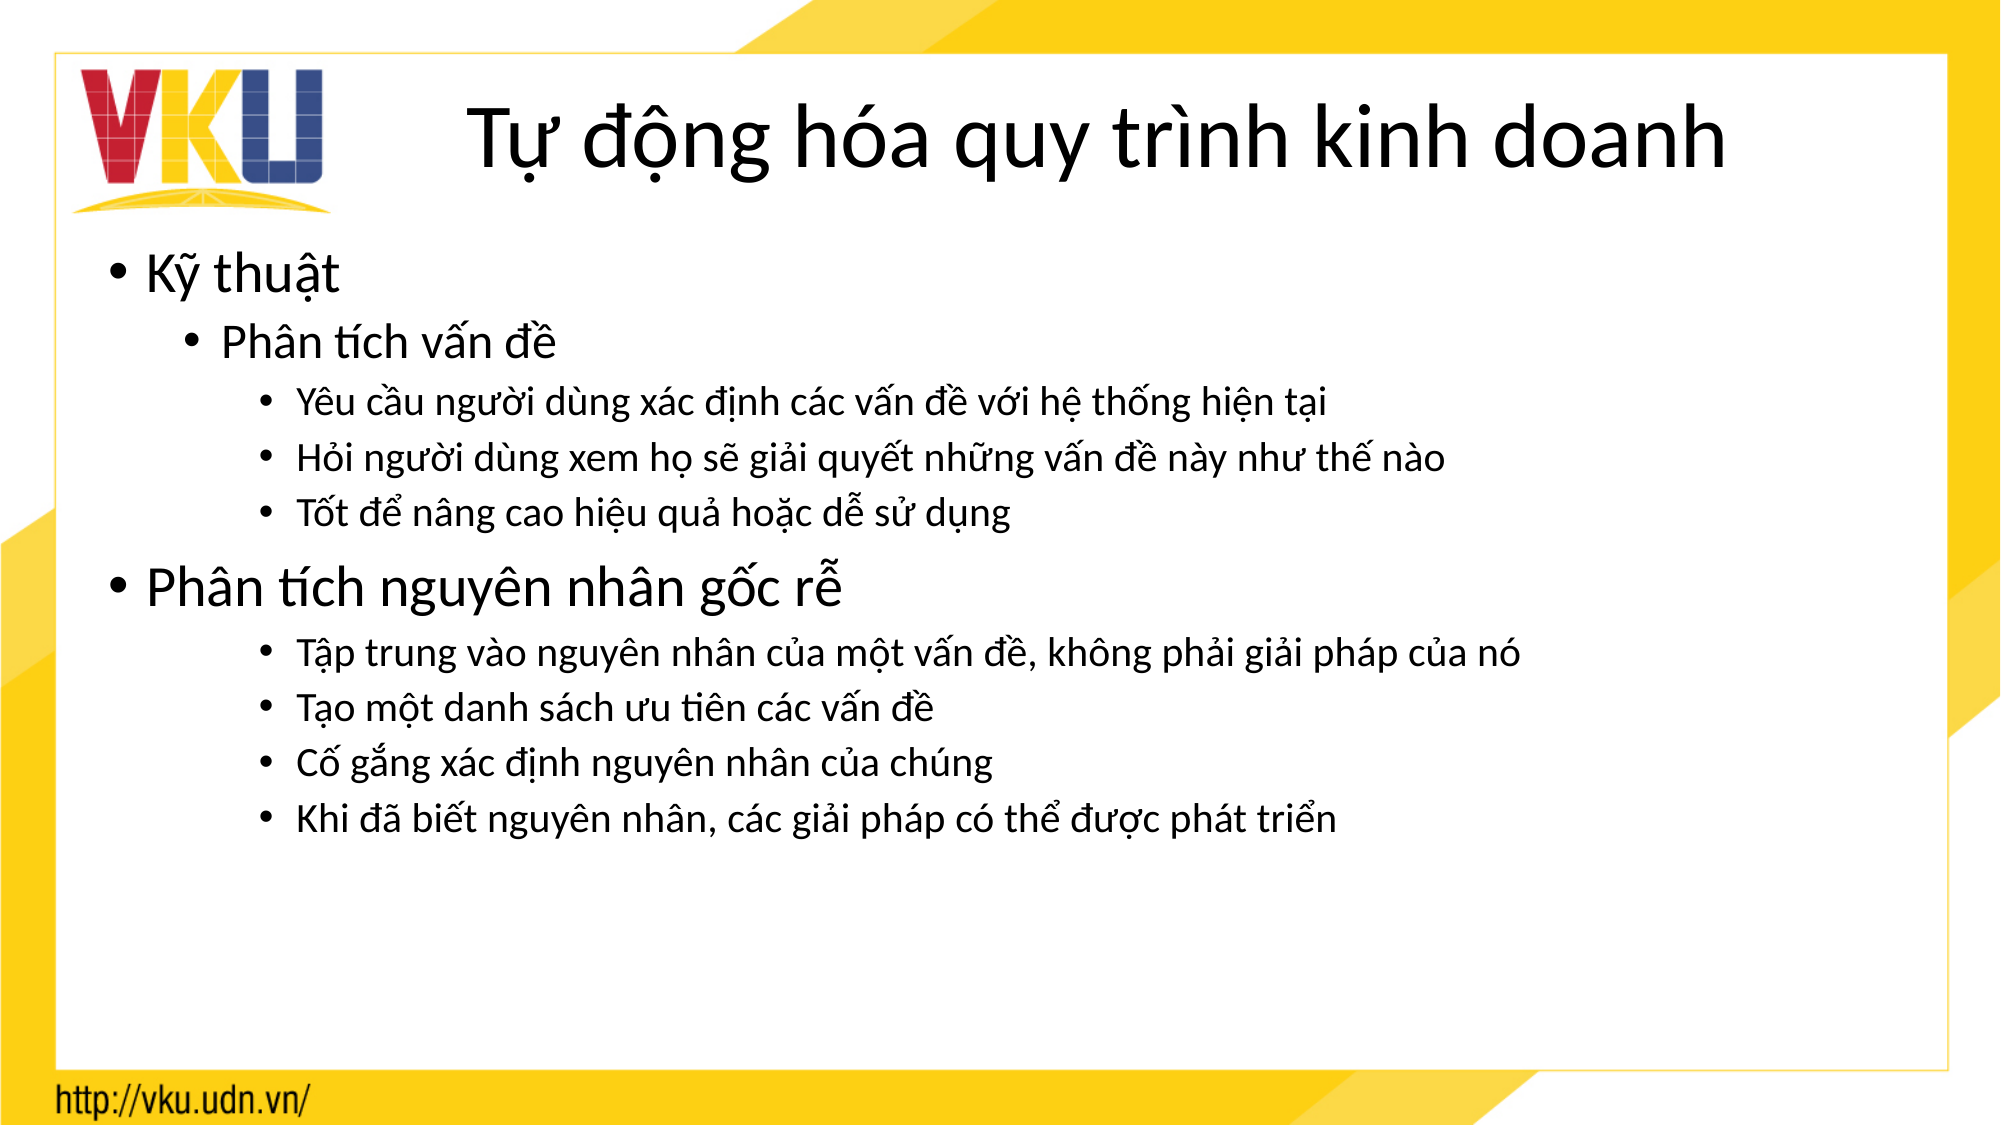

# Tự động hóa quy trình kinh doanh
Kỹ thuật
Phân tích vấn đề
Yêu cầu người dùng xác định các vấn đề với hệ thống hiện tại
Hỏi người dùng xem họ sẽ giải quyết những vấn đề này như thế nào
Tốt để nâng cao hiệu quả hoặc dễ sử dụng
Phân tích nguyên nhân gốc rễ
Tập trung vào nguyên nhân của một vấn đề, không phải giải pháp của nó
Tạo một danh sách ưu tiên các vấn đề
Cố gắng xác định nguyên nhân của chúng
Khi đã biết nguyên nhân, các giải pháp có thể được phát triển